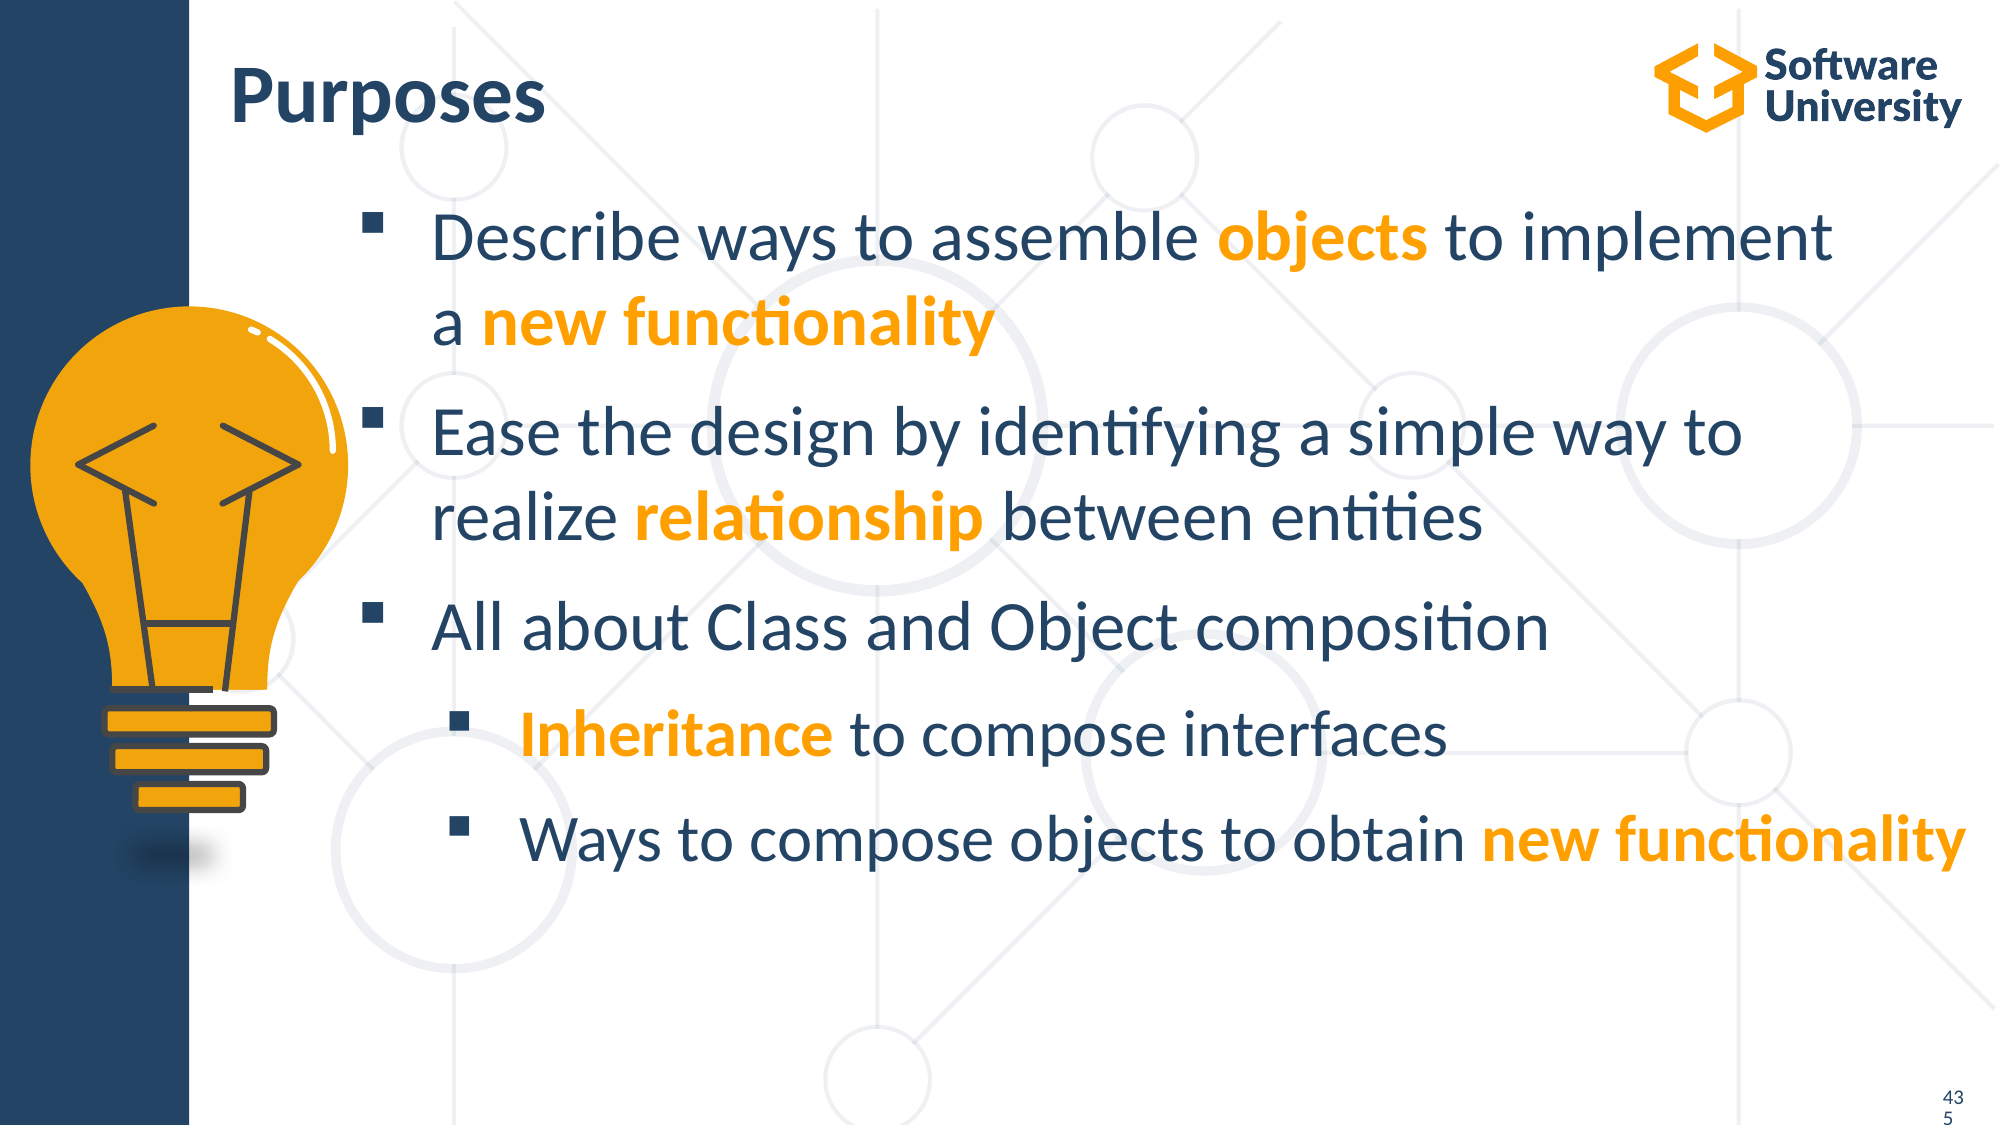

# Purposes
Describe ways to assemble objects to implement
a new functionality
Ease the design by identifying a simple way to
realize relationship between entities
All about Class and Object composition
Inheritance to compose interfaces
Ways to compose objects to obtain new functionality
435